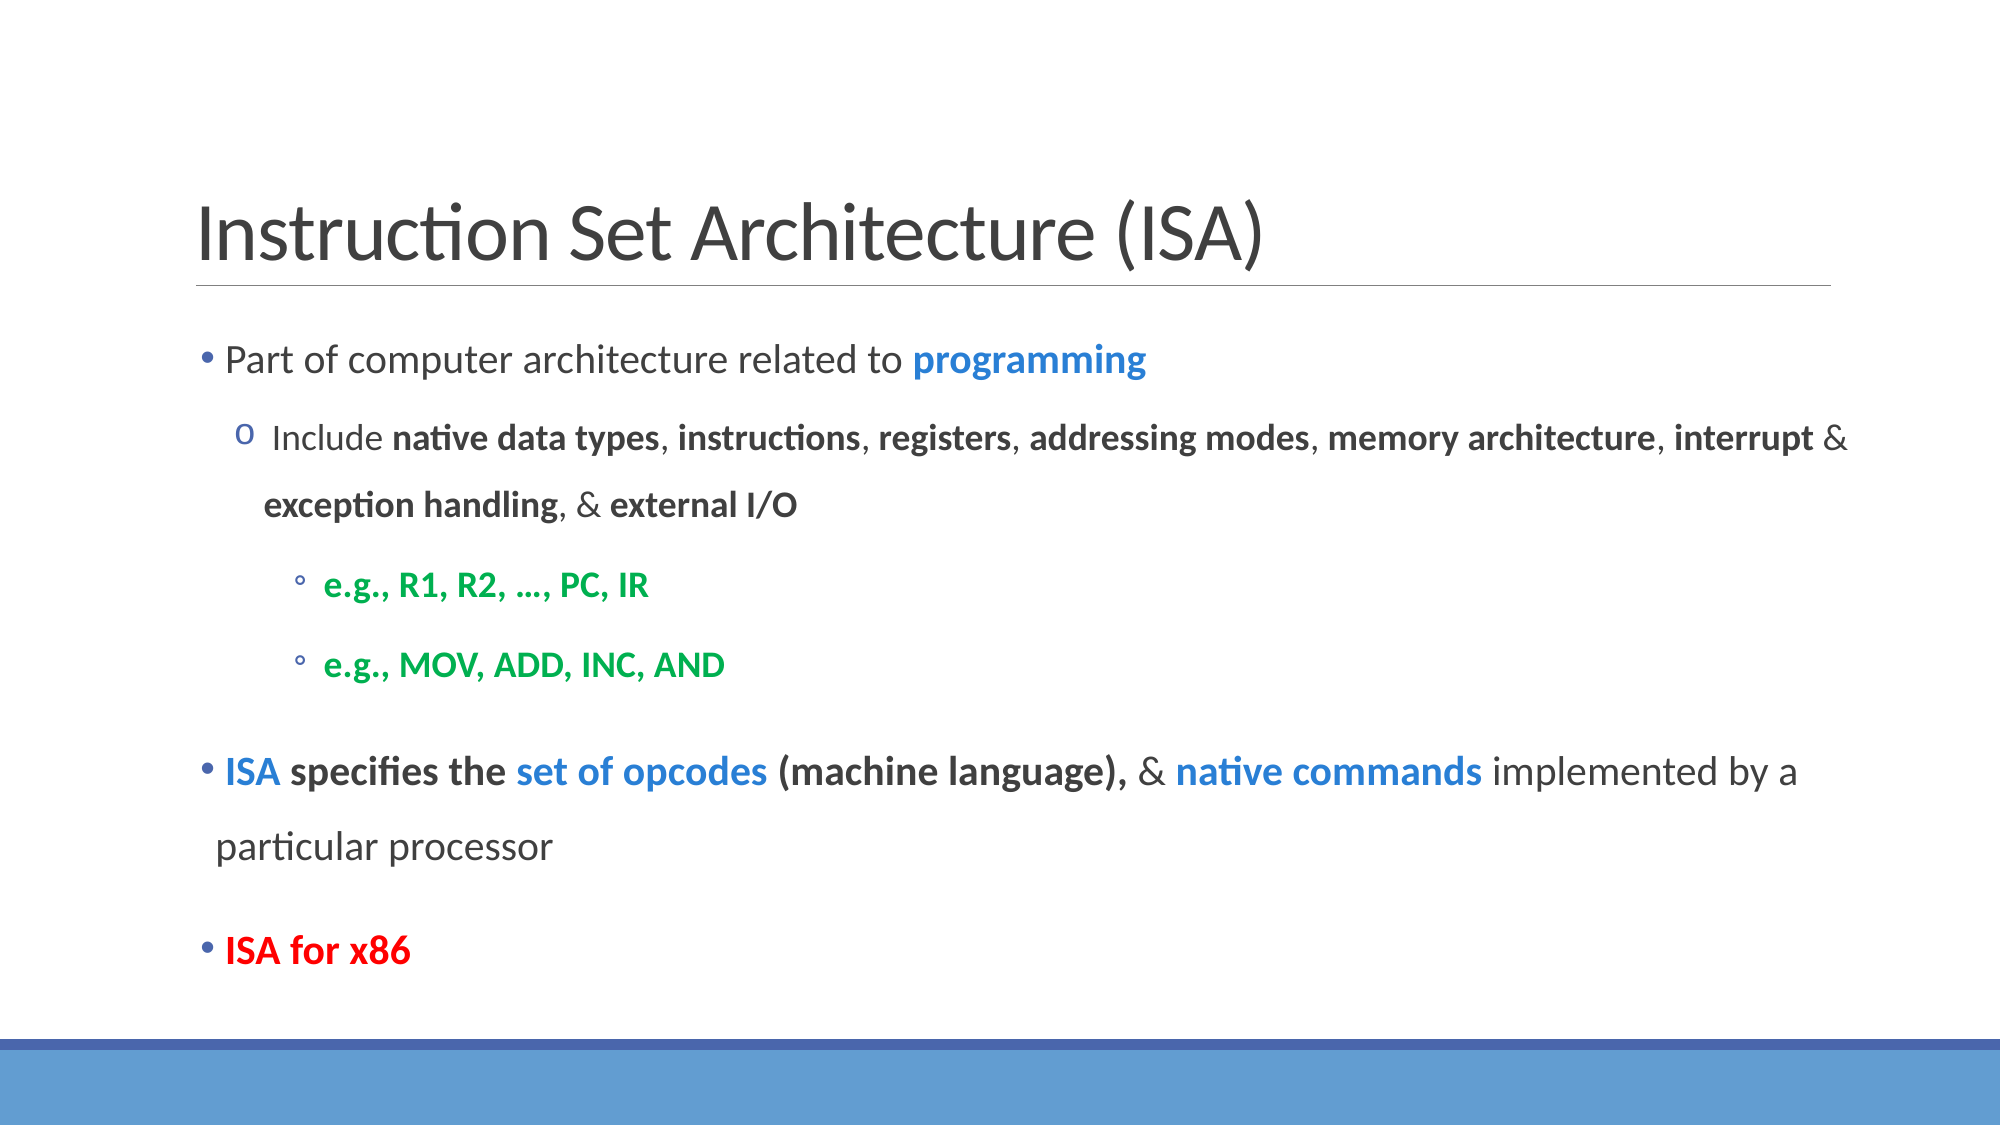

# Instruction Set Architecture (ISA)
 Part of computer architecture related to programming
 Include native data types, instructions, registers, addressing modes, memory architecture, interrupt & exception handling, & external I/O
e.g., R1, R2, …, PC, IR
e.g., MOV, ADD, INC, AND
 ISA specifies the set of opcodes (machine language), & native commands implemented by a particular processor
 ISA for x86